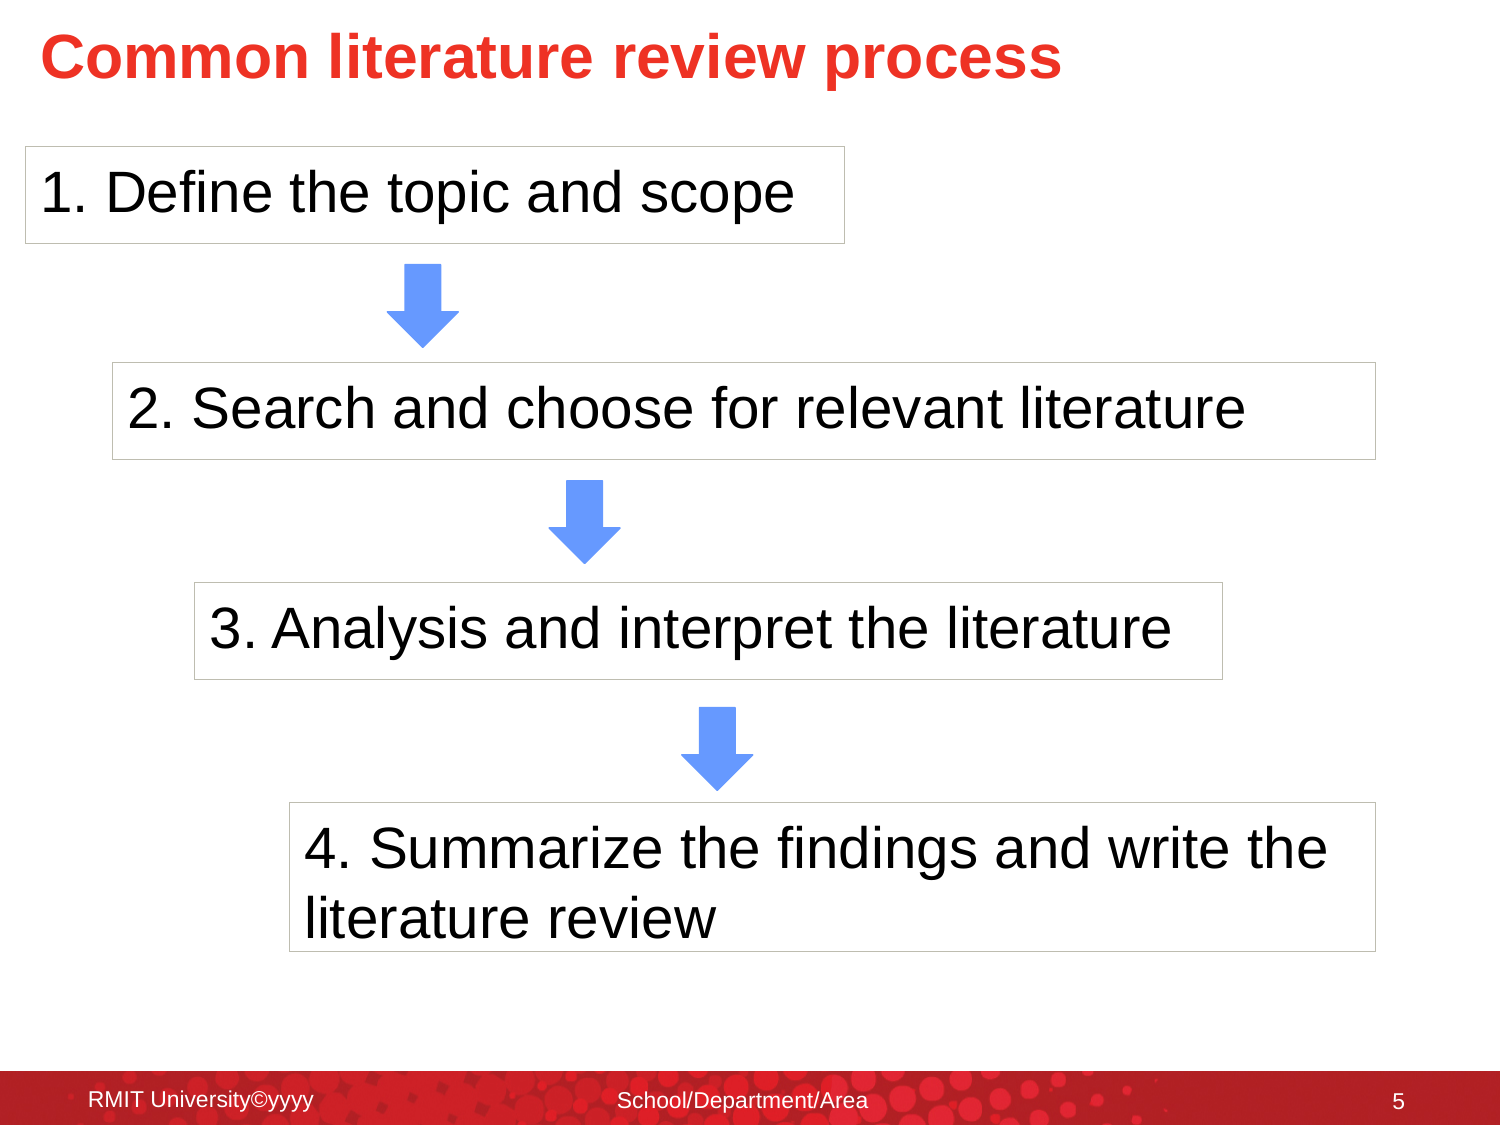

# Common literature review process
1. Define the topic and scope

2. Search and choose for relevant literature

3. Analysis and interpret the literature

4. Summarize the findings and write the literature review
RMIT University©yyyy
School/Department/Area
5